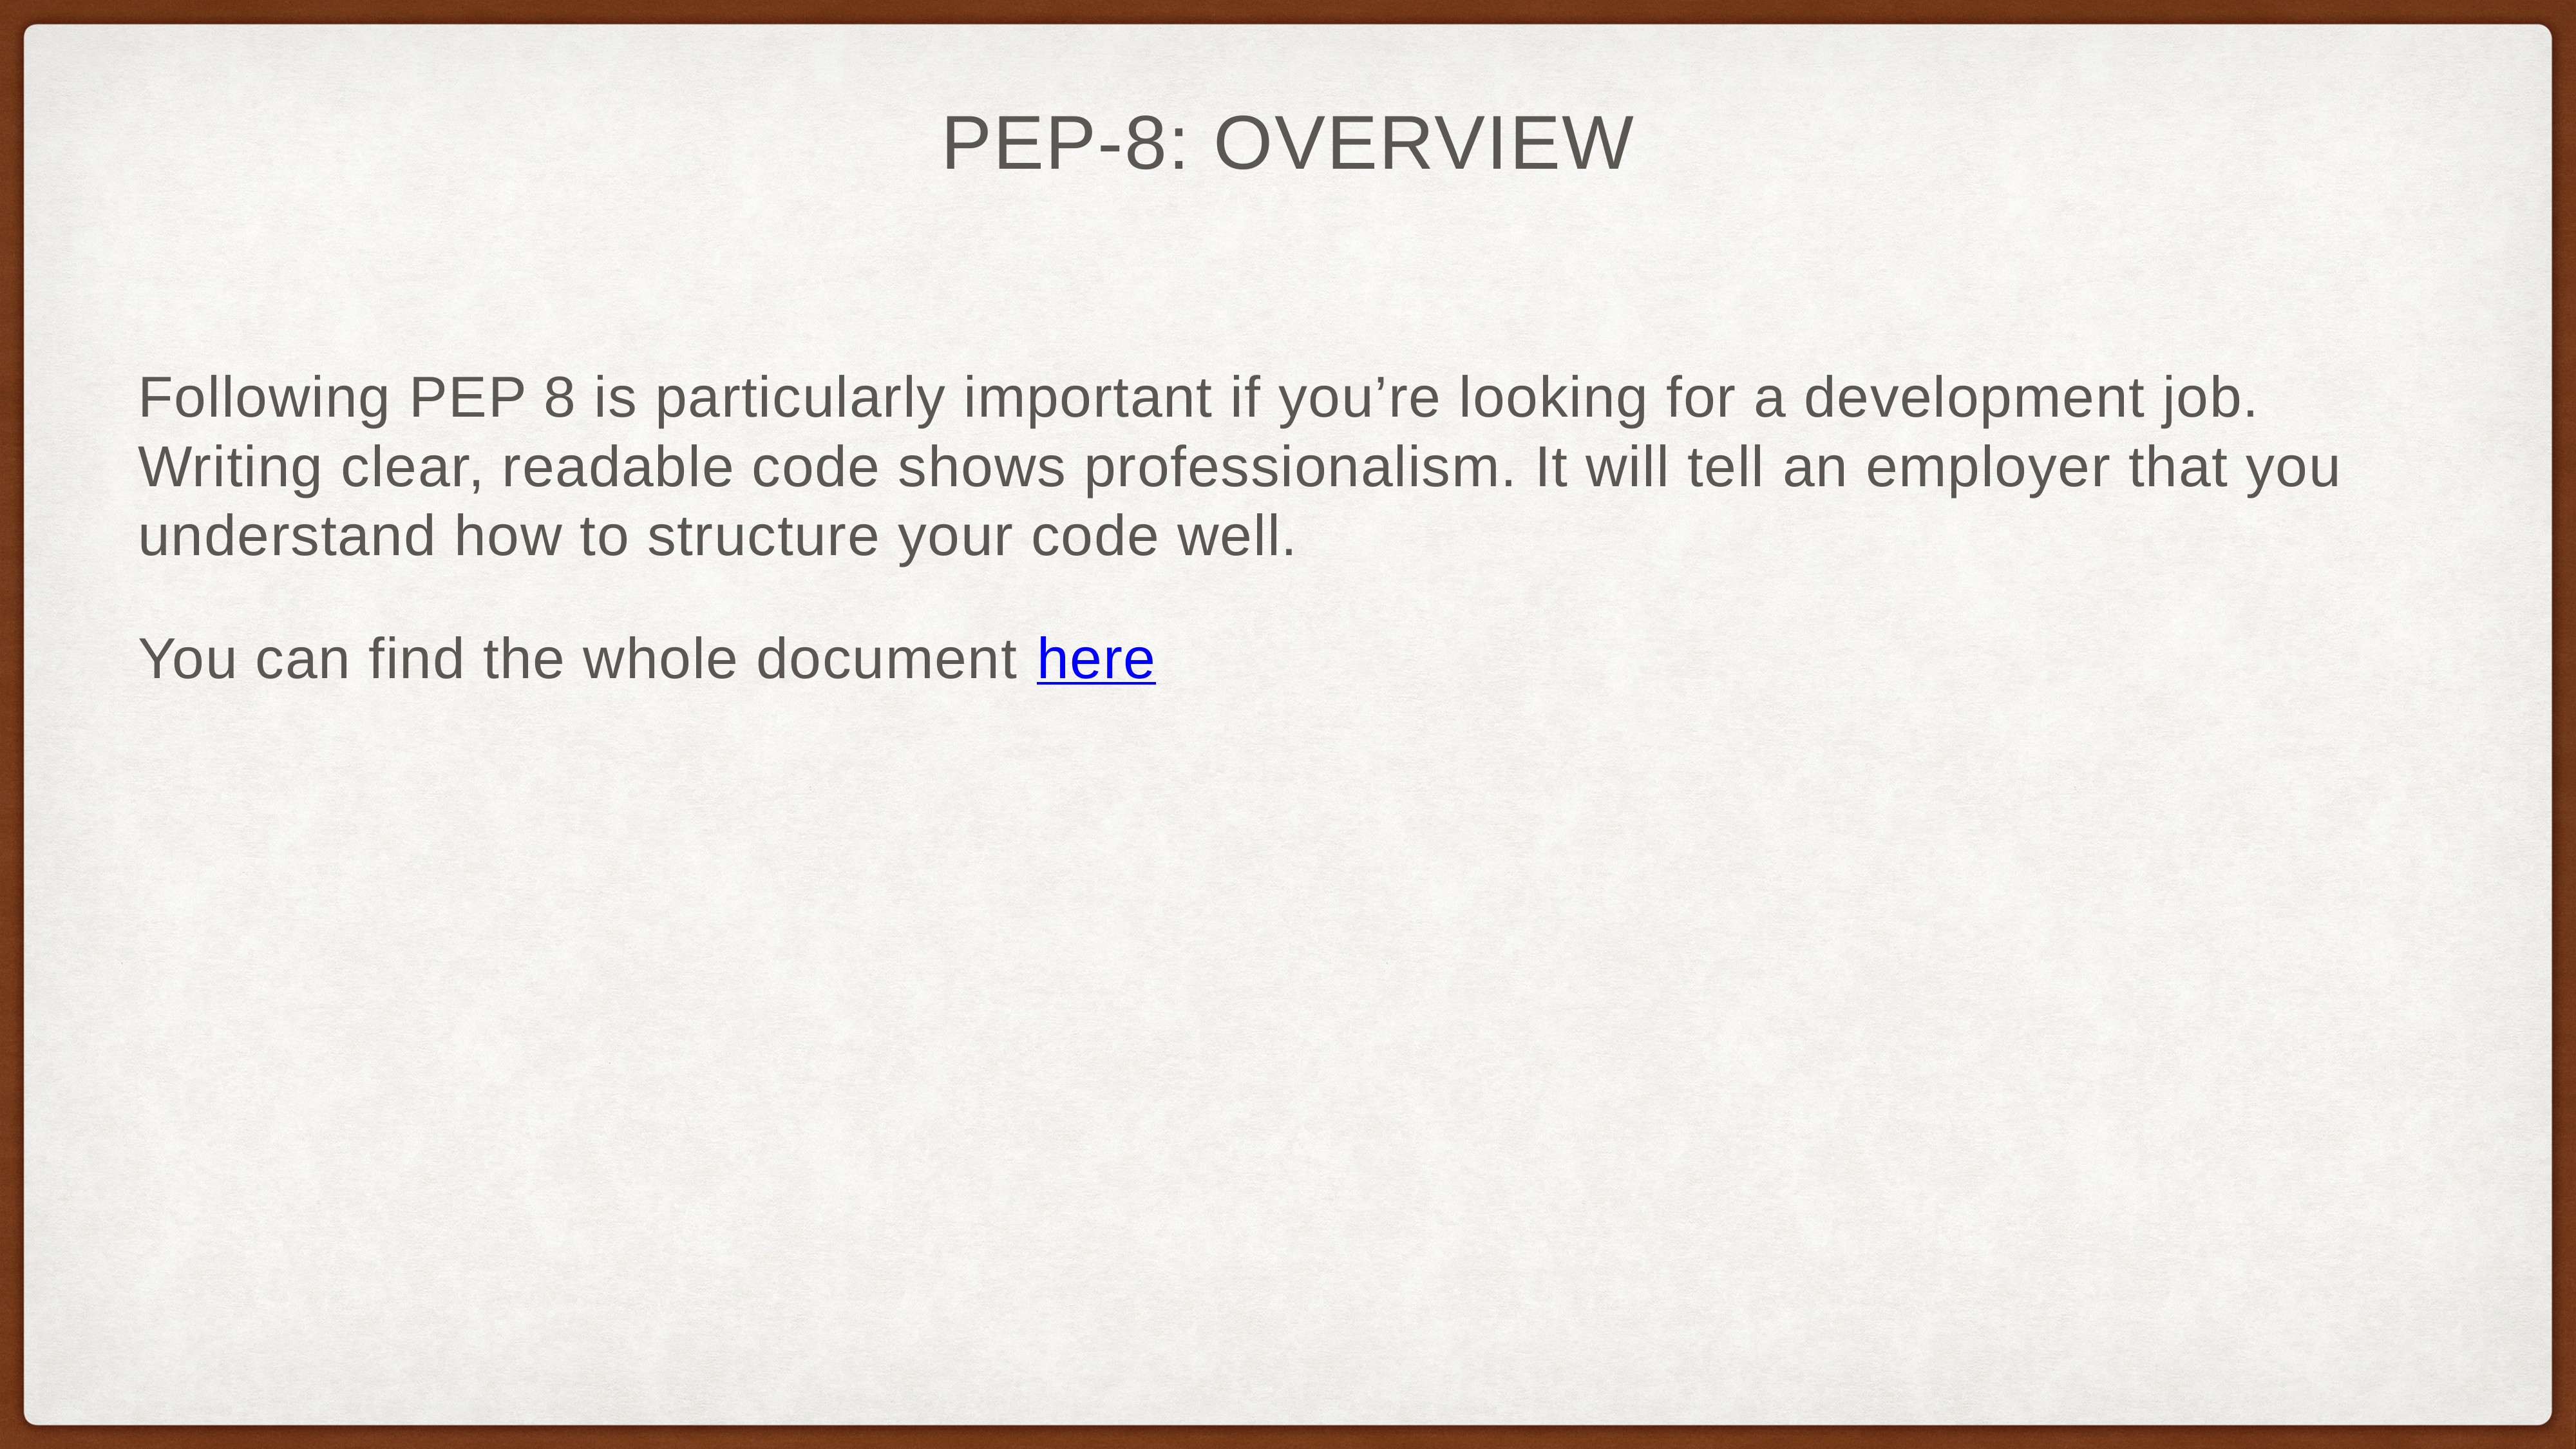

# Pep-8: overview
Following PEP 8 is particularly important if you’re looking for a development job. Writing clear, readable code shows professionalism. It will tell an employer that you understand how to structure your code well.
You can find the whole document here